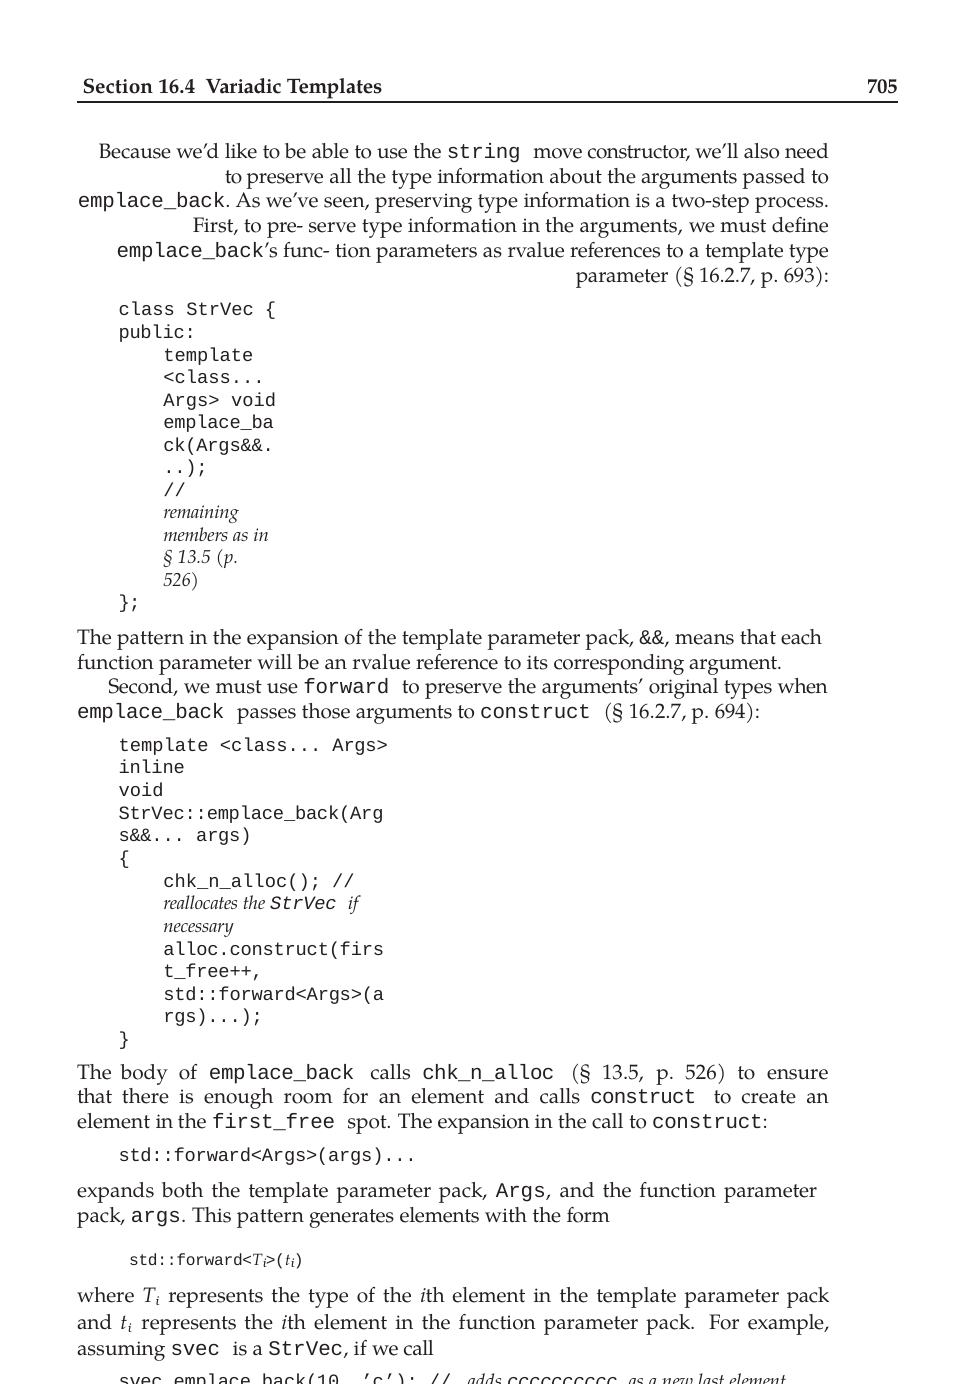

Section 16.4 Variadic Templates
705

Because we’d like to be able to use the string move constructor, we’ll also need to preserve all the type information about the arguments passed to emplace_back. As we’ve seen, preserving type information is a two-step process. First, to pre- serve type information in the arguments, we must define emplace_back’s func- tion parameters as rvalue references to a template type parameter (§ 16.2.7, p. 693):
class StrVec { public:
template <class... Args> void emplace_back(Args&&...);
// remaining members as in § 13.5 (p. 526)
};
The pattern in the expansion of the template parameter pack, &&, means that each function parameter will be an rvalue reference to its corresponding argument.
Second, we must use forward to preserve the arguments’ original types when
emplace_back passes those arguments to construct (§ 16.2.7, p. 694):
template <class... Args> inline
void StrVec::emplace_back(Args&&... args)
{
chk_n_alloc(); // reallocates the StrVec if necessary
alloc.construct(first_free++, std::forward<Args>(args)...);
}
The body of emplace_back calls chk_n_alloc (§ 13.5, p. 526) to ensure that there is enough room for an element and calls construct to create an element in the first_free spot. The expansion in the call to construct:
std::forward<Args>(args)...
expands both the template parameter pack, Args, and the function parameter pack, args. This pattern generates elements with the form
std::forward<Ti>(ti)
where Ti represents the type of the ith element in the template parameter pack and ti represents the ith element in the function parameter pack. For example, assuming svec is a StrVec, if we call
svec.emplace_back(10, ’c’); // adds cccccccccc as a new last element
the pattern in the call to construct will expand to
std::forward<int>(10), std::forward<char>(c)
By using forward in this call, we guarantee that if emplace_back is called with an rvalue, then construct will also get an rvalue. For example, in this call:
svec.emplace_back(s1 + s2); // uses the move constructor
the argument to emplace_back is an rvalue, which is passed to construct as
std::forward<string>(string("the end"))
The result type from forward<string> is string&&, so construct will be called with an rvalue reference. The construct function will, in turn, forward this argument to the string move constructor to build this element.